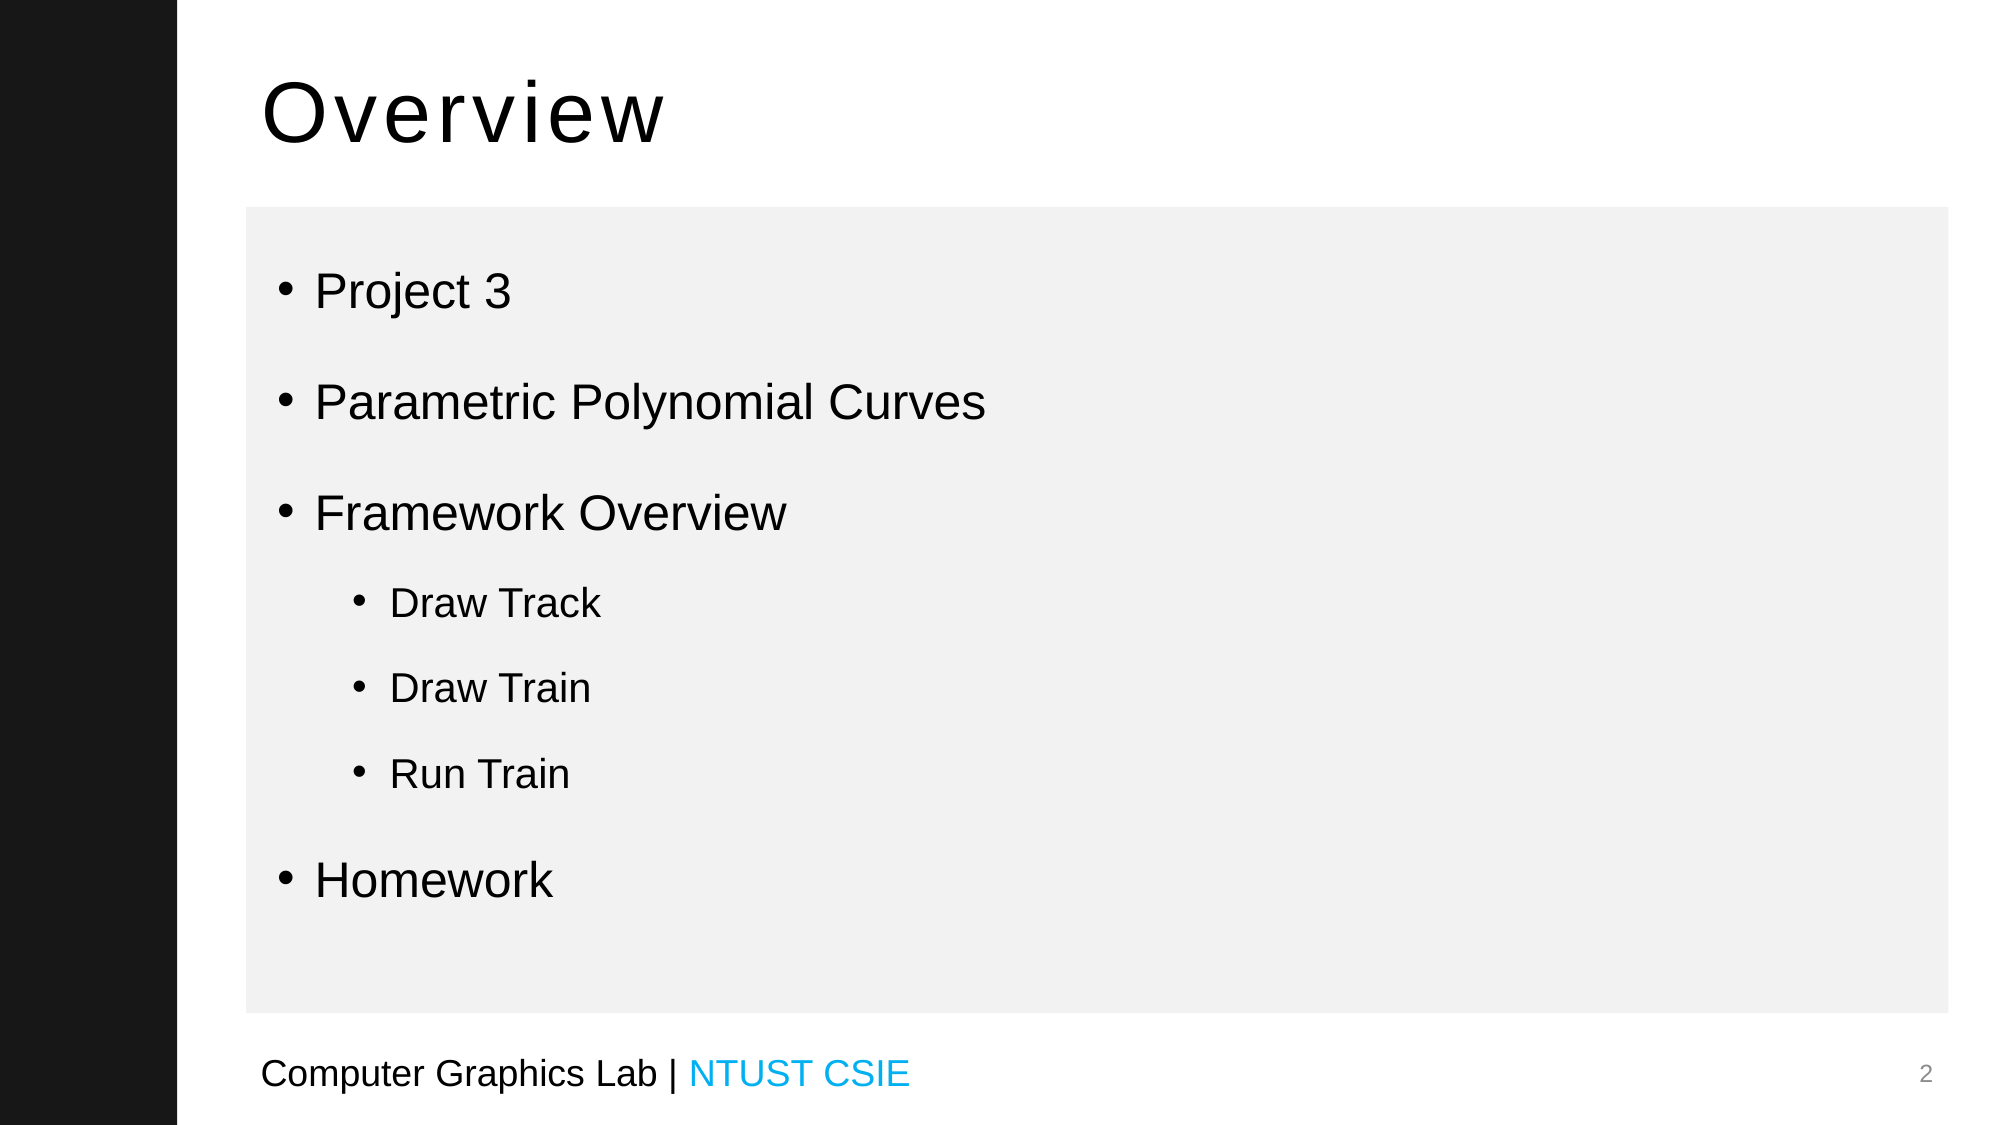

# Overview
Project 3
Parametric Polynomial Curves
Framework Overview
Draw Track
Draw Train
Run Train
Homework